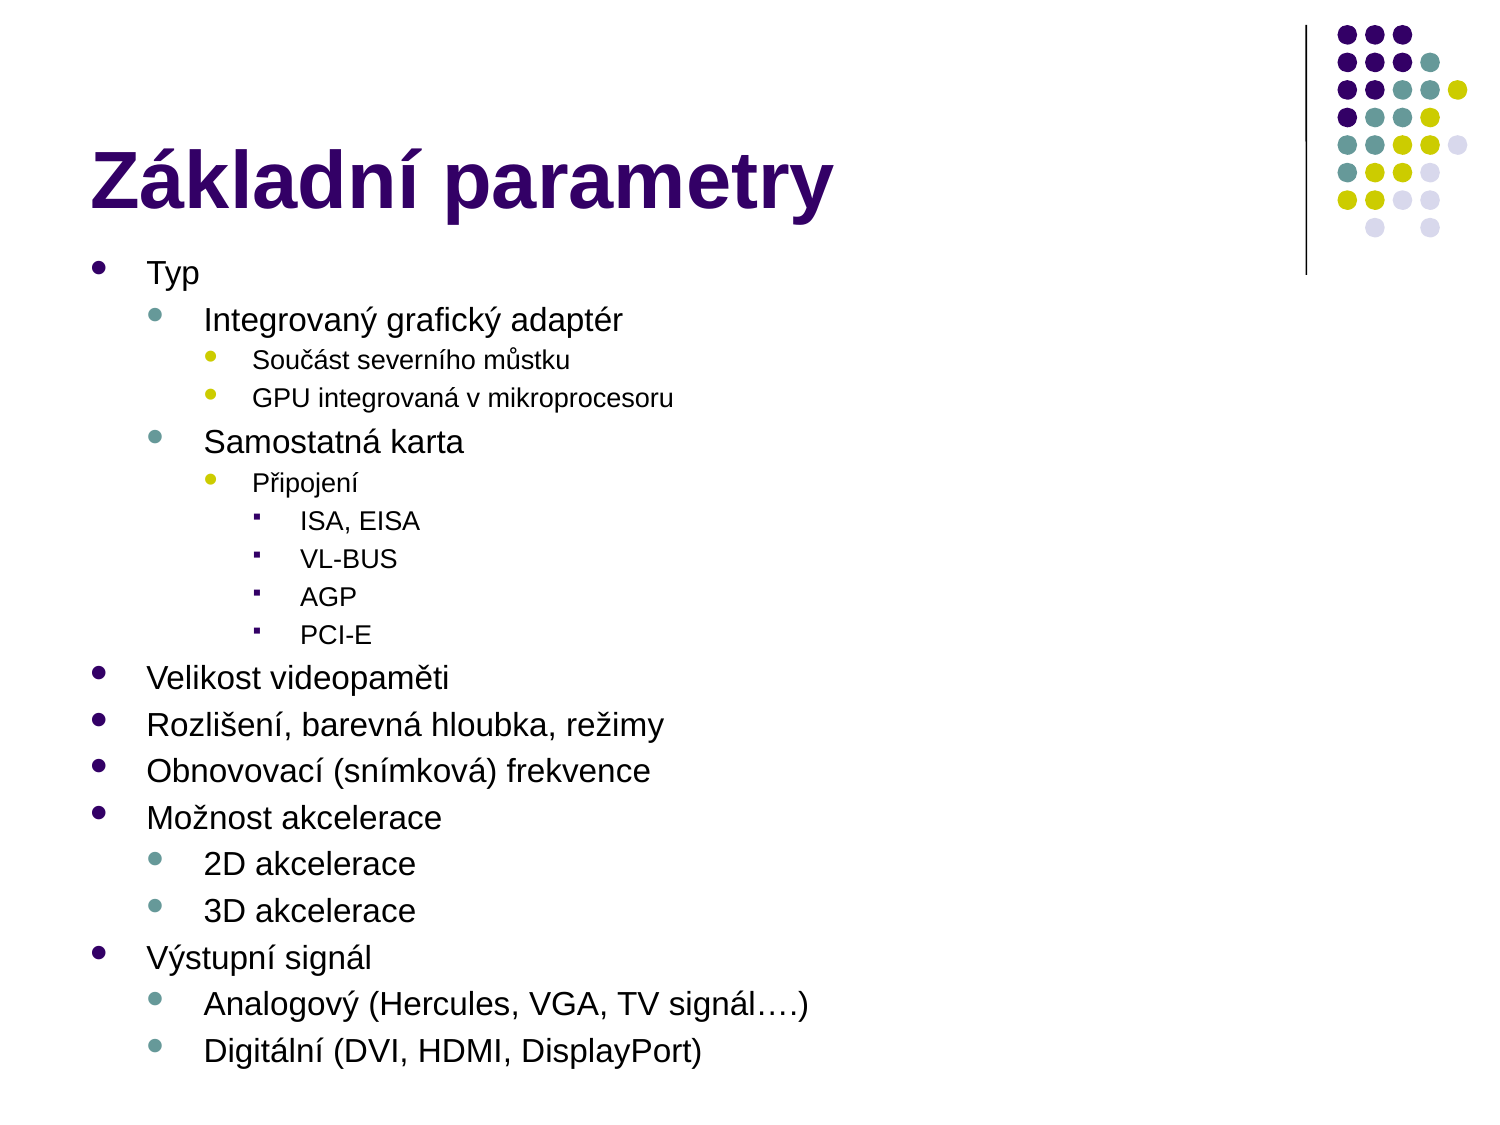

# Základní parametry
Typ
Integrovaný grafický adaptér
Součást severního můstku
GPU integrovaná v mikroprocesoru
Samostatná karta
Připojení
ISA, EISA
VL-BUS
AGP
PCI-E
Velikost videopaměti
Rozlišení, barevná hloubka, režimy
Obnovovací (snímková) frekvence
Možnost akcelerace
2D akcelerace
3D akcelerace
Výstupní signál
Analogový (Hercules, VGA, TV signál….)
Digitální (DVI, HDMI, DisplayPort)